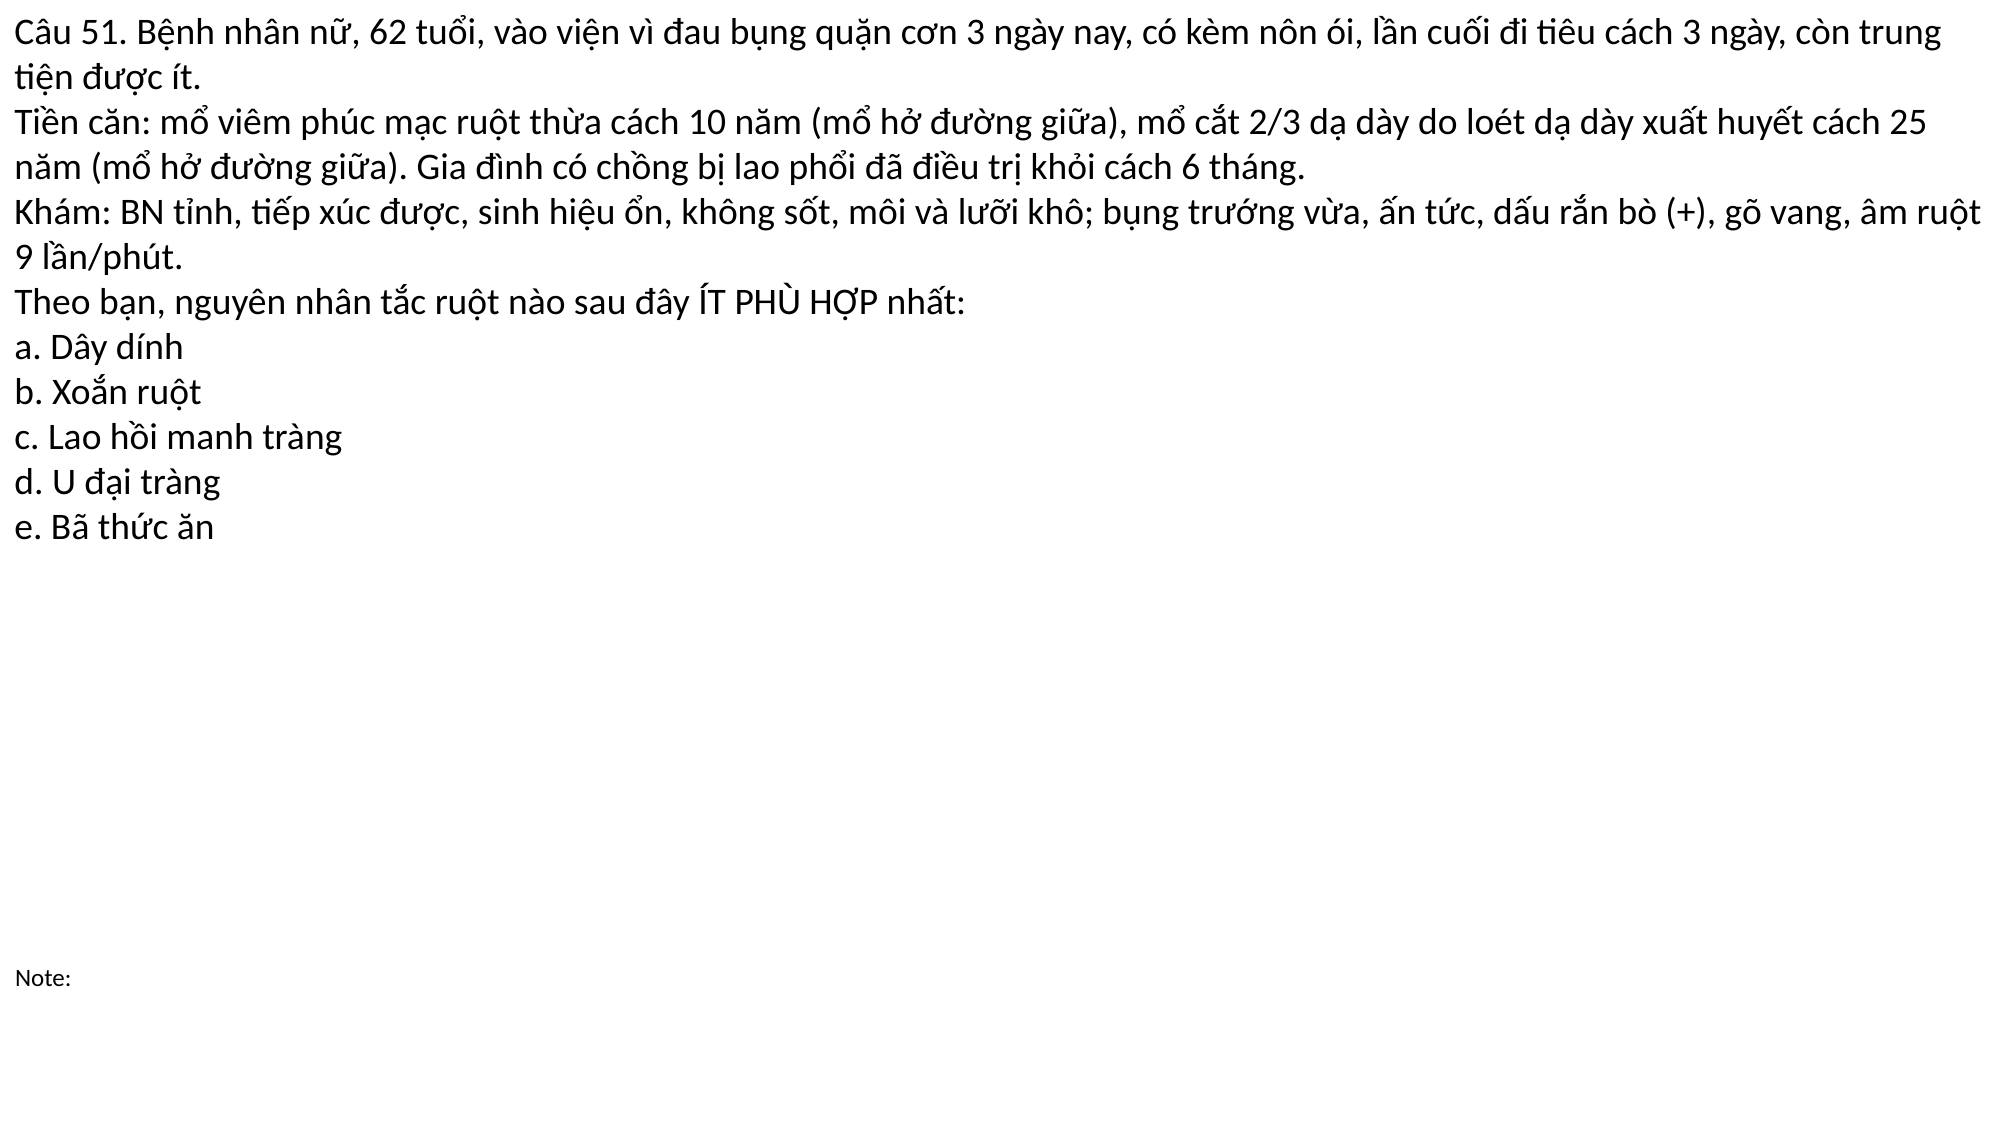

Câu 51. Bệnh nhân nữ, 62 tuổi, vào viện vì đau bụng quặn cơn 3 ngày nay, có kèm nôn ói, lần cuối đi tiêu cách 3 ngày, còn trung tiện được ít.
Tiền căn: mổ viêm phúc mạc ruột thừa cách 10 năm (mổ hở đường giữa), mổ cắt 2/3 dạ dày do loét dạ dày xuất huyết cách 25 năm (mổ hở đường giữa). Gia đình có chồng bị lao phổi đã điều trị khỏi cách 6 tháng.
Khám: BN tỉnh, tiếp xúc được, sinh hiệu ổn, không sốt, môi và lưỡi khô; bụng trướng vừa, ấn tức, dấu rắn bò (+), gõ vang, âm ruột 9 lần/phút.
Theo bạn, nguyên nhân tắc ruột nào sau đây ÍT PHÙ HỢP nhất:
a. Dây dính
b. Xoắn ruột
c. Lao hồi manh tràng
d. U đại tràng
e. Bã thức ăn
# Note: